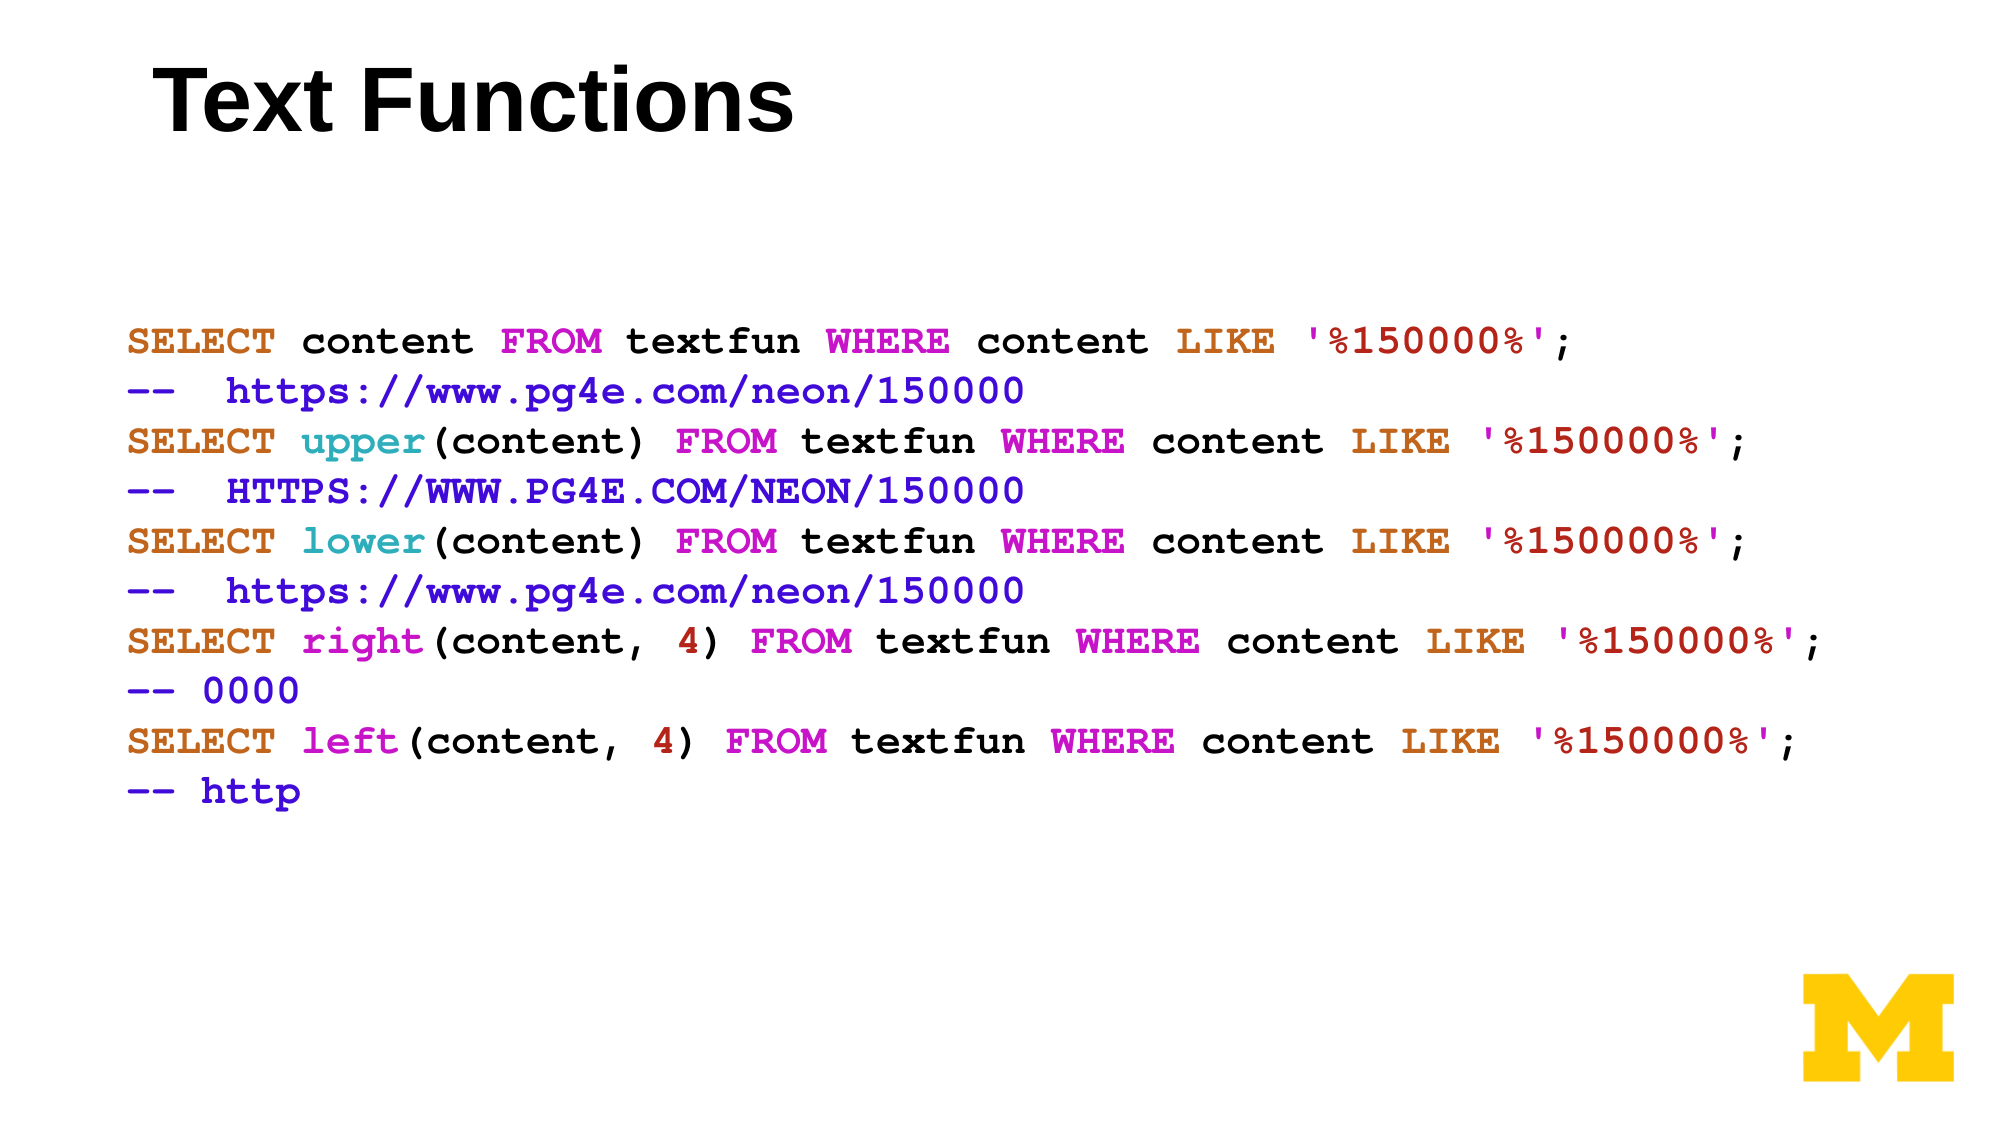

# Text Functions
SELECT content FROM textfun WHERE content LIKE '%150000%';
--  https://www.pg4e.com/neon/150000
SELECT upper(content) FROM textfun WHERE content LIKE '%150000%';
--  HTTPS://WWW.PG4E.COM/NEON/150000
SELECT lower(content) FROM textfun WHERE content LIKE '%150000%';
--  https://www.pg4e.com/neon/150000
SELECT right(content, 4) FROM textfun WHERE content LIKE '%150000%';
-- 0000
SELECT left(content, 4) FROM textfun WHERE content LIKE '%150000%';
-- http